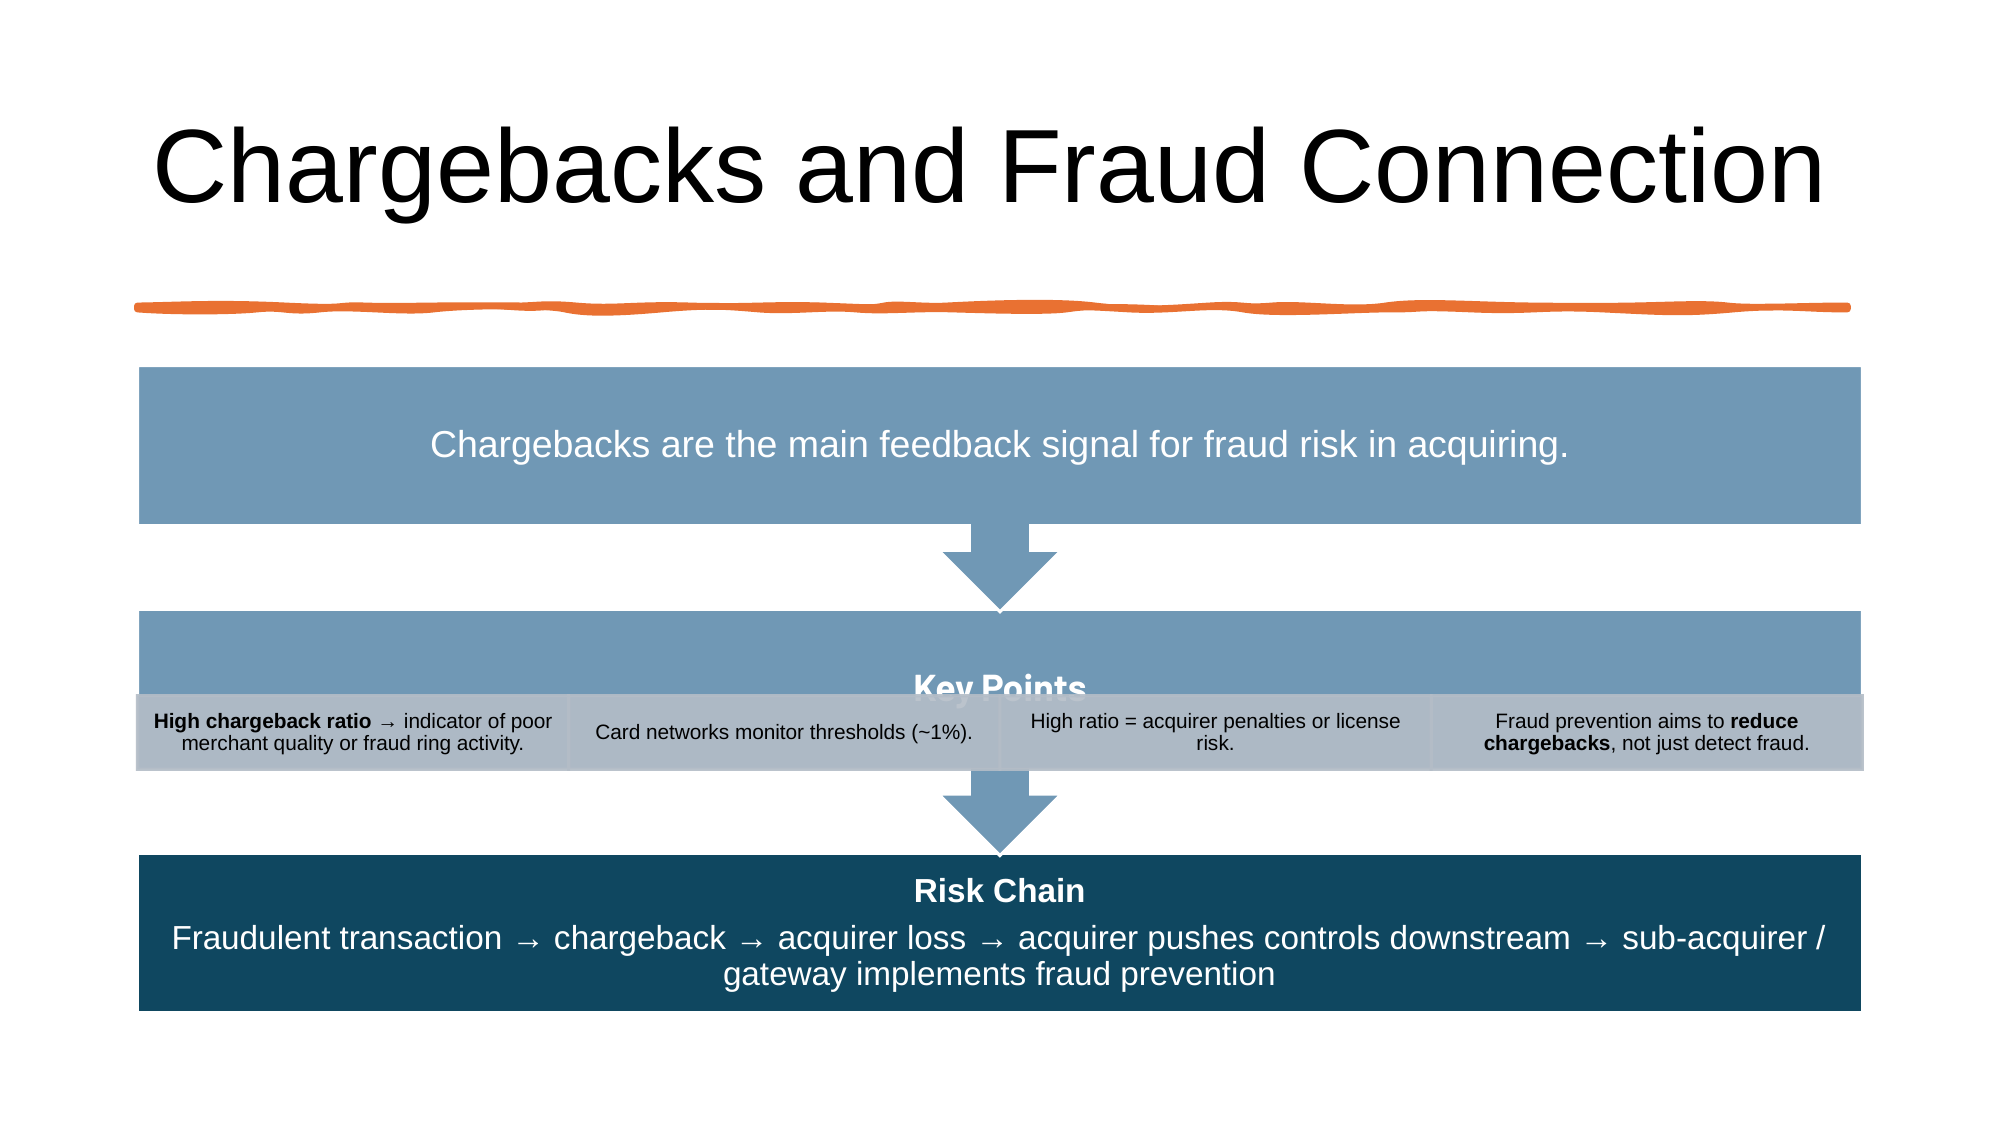

# Chargebacks and Fraud Connection

Risk Chain
Fraudulent transaction → chargeback → acquirer loss → acquirer pushes controls downstream → sub-acquirer / gateway implements fraud prevention
Key Points
High chargeback ratio → indicator of poor merchant quality or fraud ring activity.
Card networks monitor thresholds (~1%).
High ratio = acquirer penalties or license risk.
Fraud prevention aims to reduce chargebacks, not just detect fraud.
Chargebacks are the main feedback signal for fraud risk in acquiring.